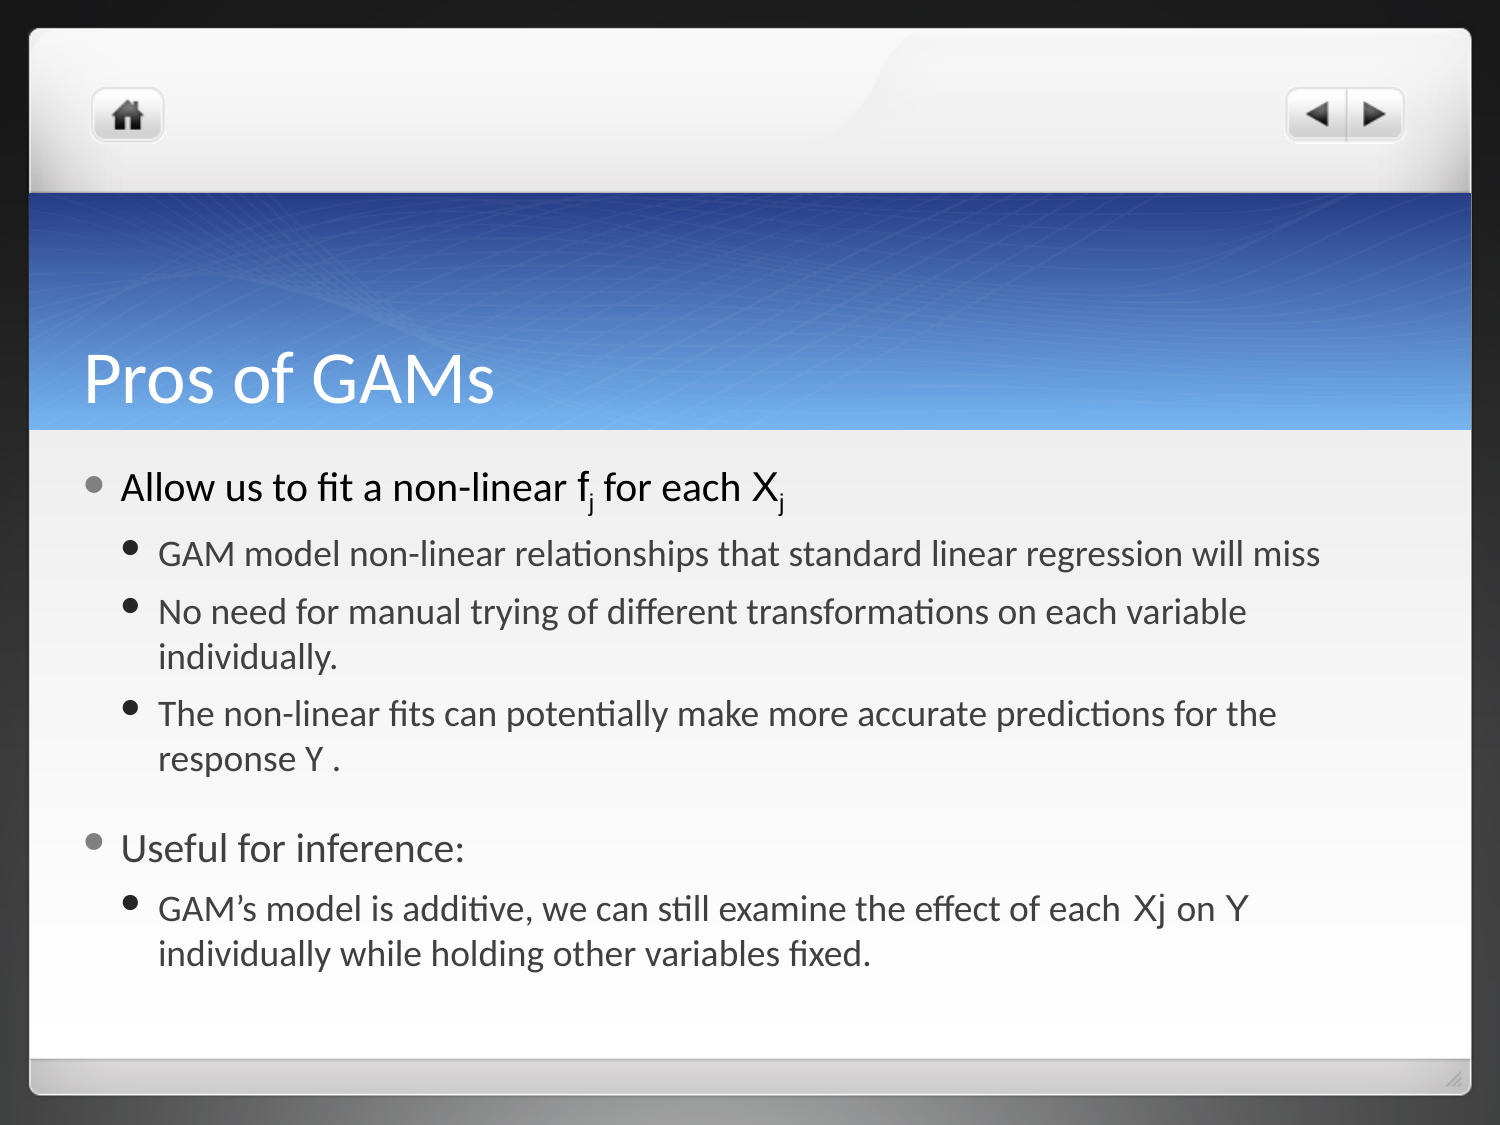

# Pros of GAMs
Allow us to fit a non-linear fj for each Xj
GAM model non-linear relationships that standard linear regression will miss
No need for manual trying of different transformations on each variable individually.
The non-linear fits can potentially make more accurate predictions for the response Y .
Useful for inference:
GAM’s model is additive, we can still examine the effect of each Xj on Y individually while holding other variables fixed.